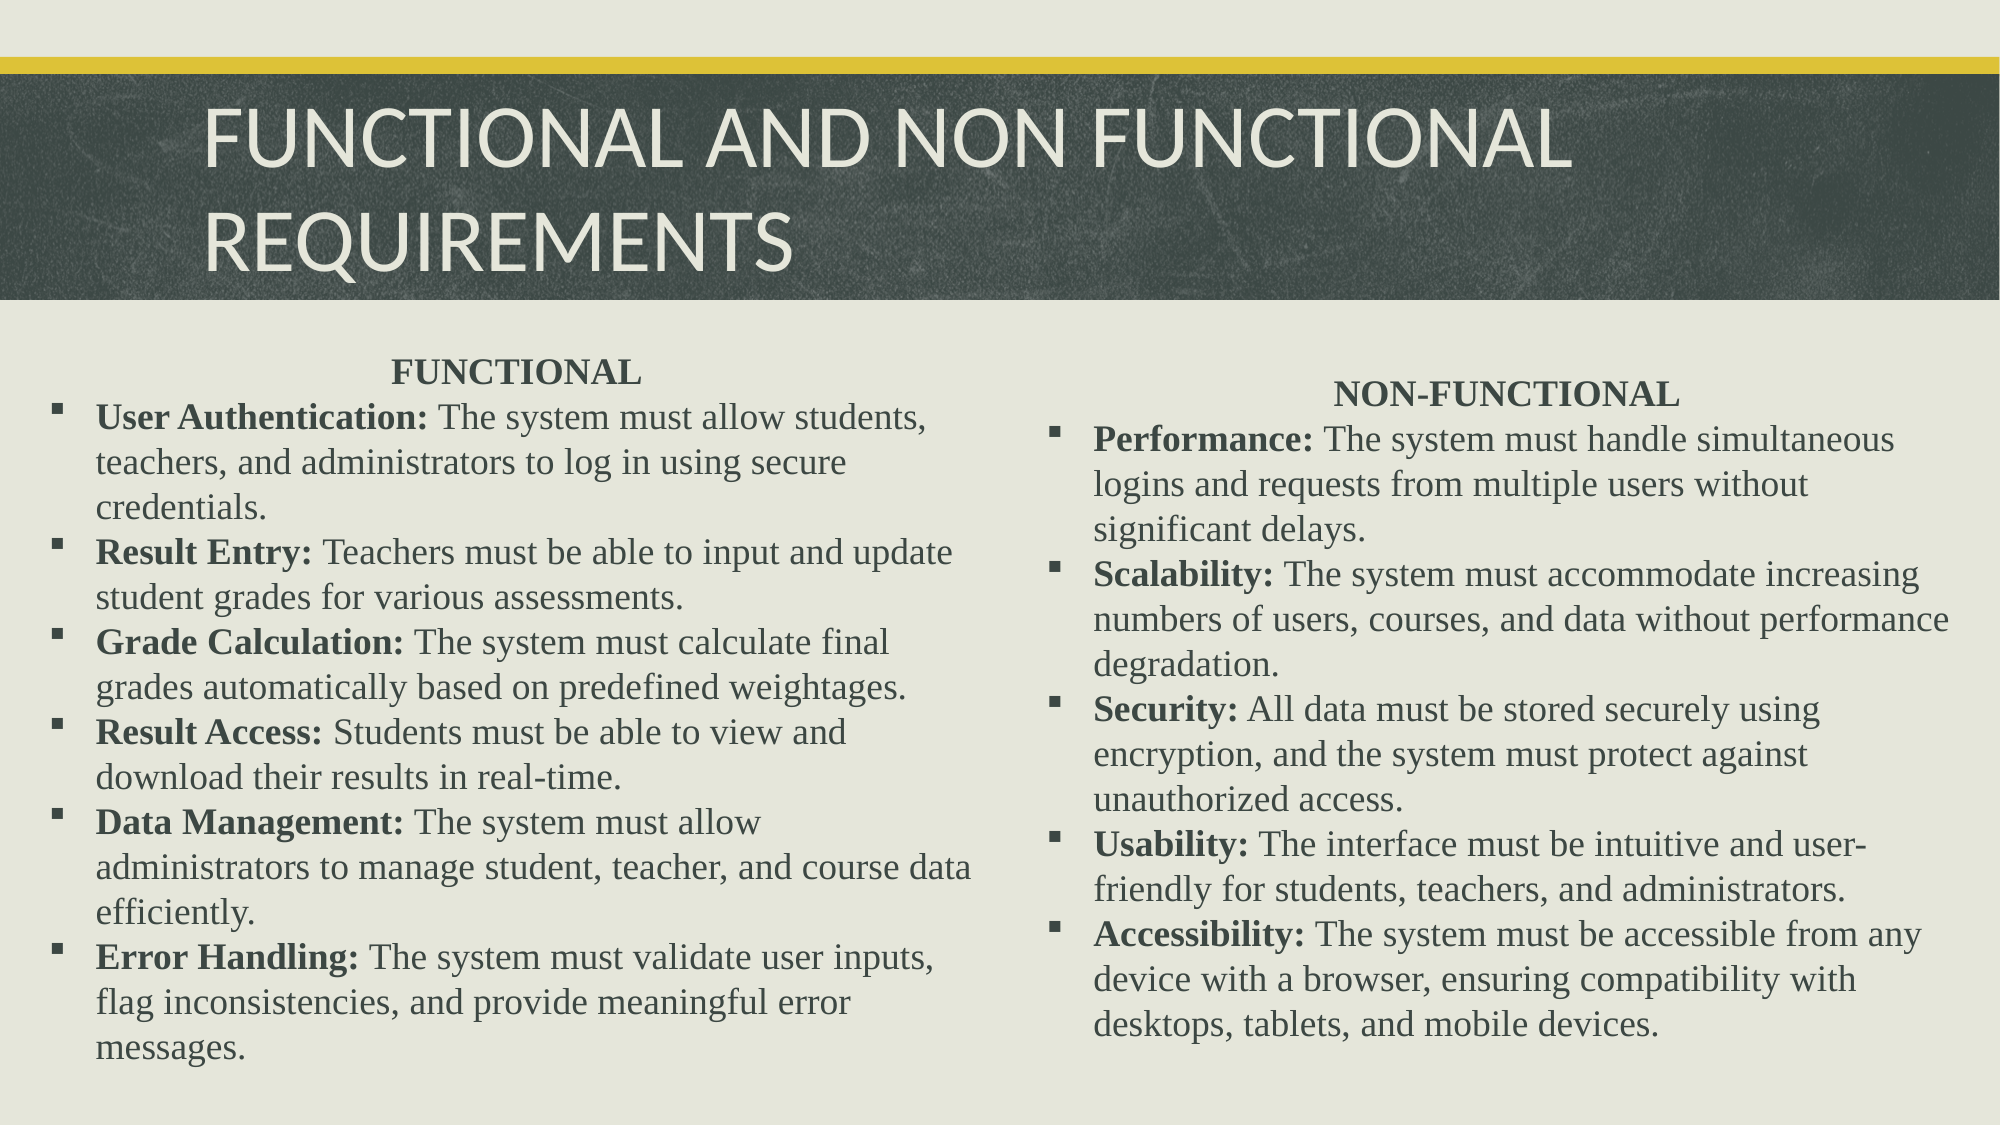

# FUNCTIONAL AND NON FUNCTIONAL REQUIREMENTS
NON-FUNCTIONAL
Performance: The system must handle simultaneous logins and requests from multiple users without significant delays.
Scalability: The system must accommodate increasing numbers of users, courses, and data without performance degradation.
Security: All data must be stored securely using encryption, and the system must protect against unauthorized access.
Usability: The interface must be intuitive and user-friendly for students, teachers, and administrators.
Accessibility: The system must be accessible from any device with a browser, ensuring compatibility with desktops, tablets, and mobile devices.
FUNCTIONAL
User Authentication: The system must allow students, teachers, and administrators to log in using secure credentials.
Result Entry: Teachers must be able to input and update student grades for various assessments.
Grade Calculation: The system must calculate final grades automatically based on predefined weightages.
Result Access: Students must be able to view and download their results in real-time.
Data Management: The system must allow administrators to manage student, teacher, and course data efficiently.
Error Handling: The system must validate user inputs, flag inconsistencies, and provide meaningful error messages.